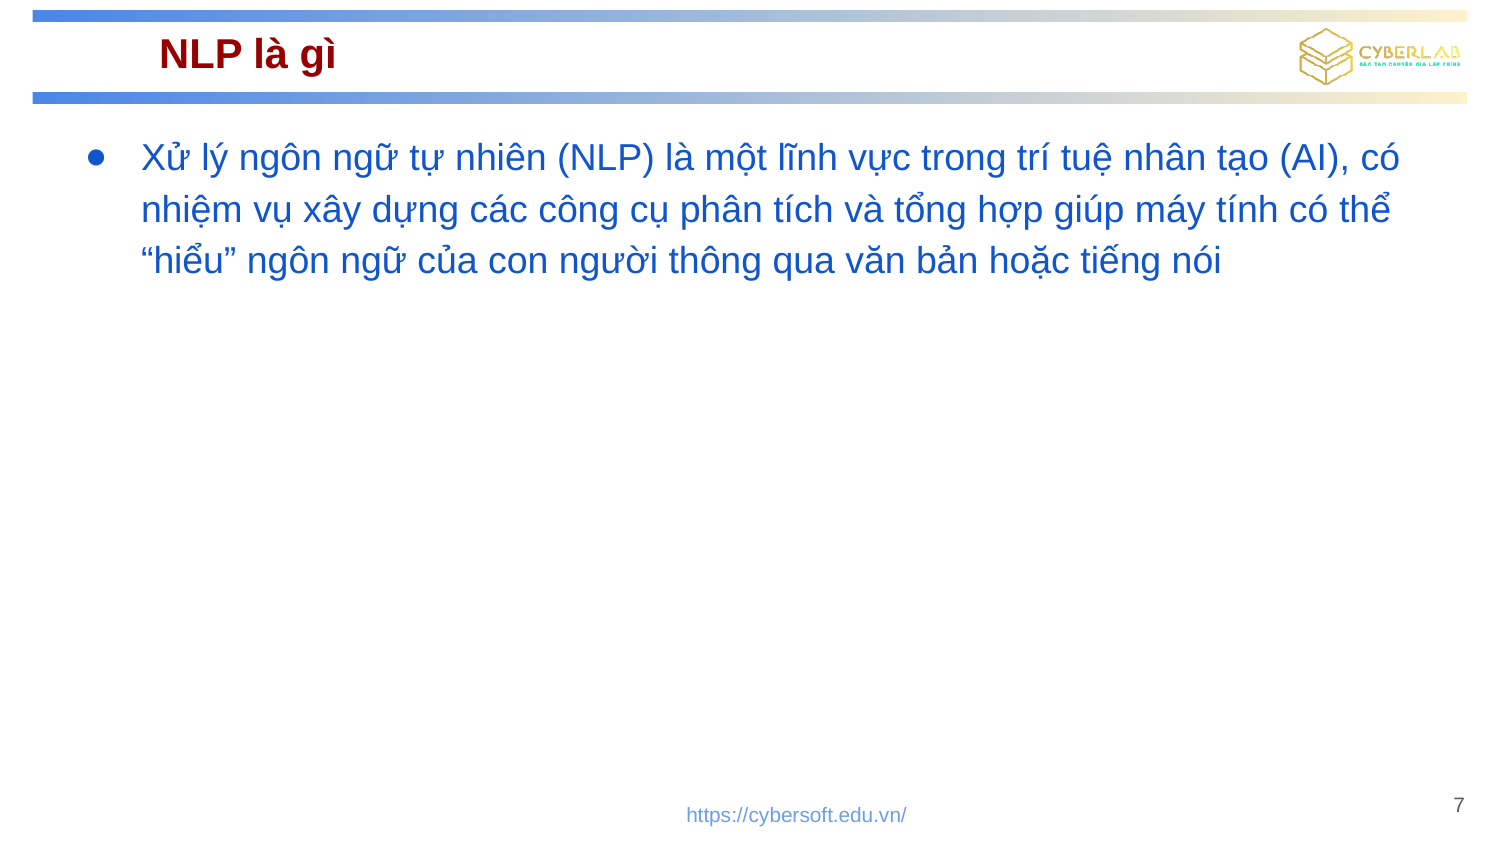

# NLP là gì
Xử lý ngôn ngữ tự nhiên (NLP) là một lĩnh vực trong trí tuệ nhân tạo (AI), có nhiệm vụ xây dựng các công cụ phân tích và tổng hợp giúp máy tính có thể “hiểu” ngôn ngữ của con người thông qua văn bản hoặc tiếng nói

7